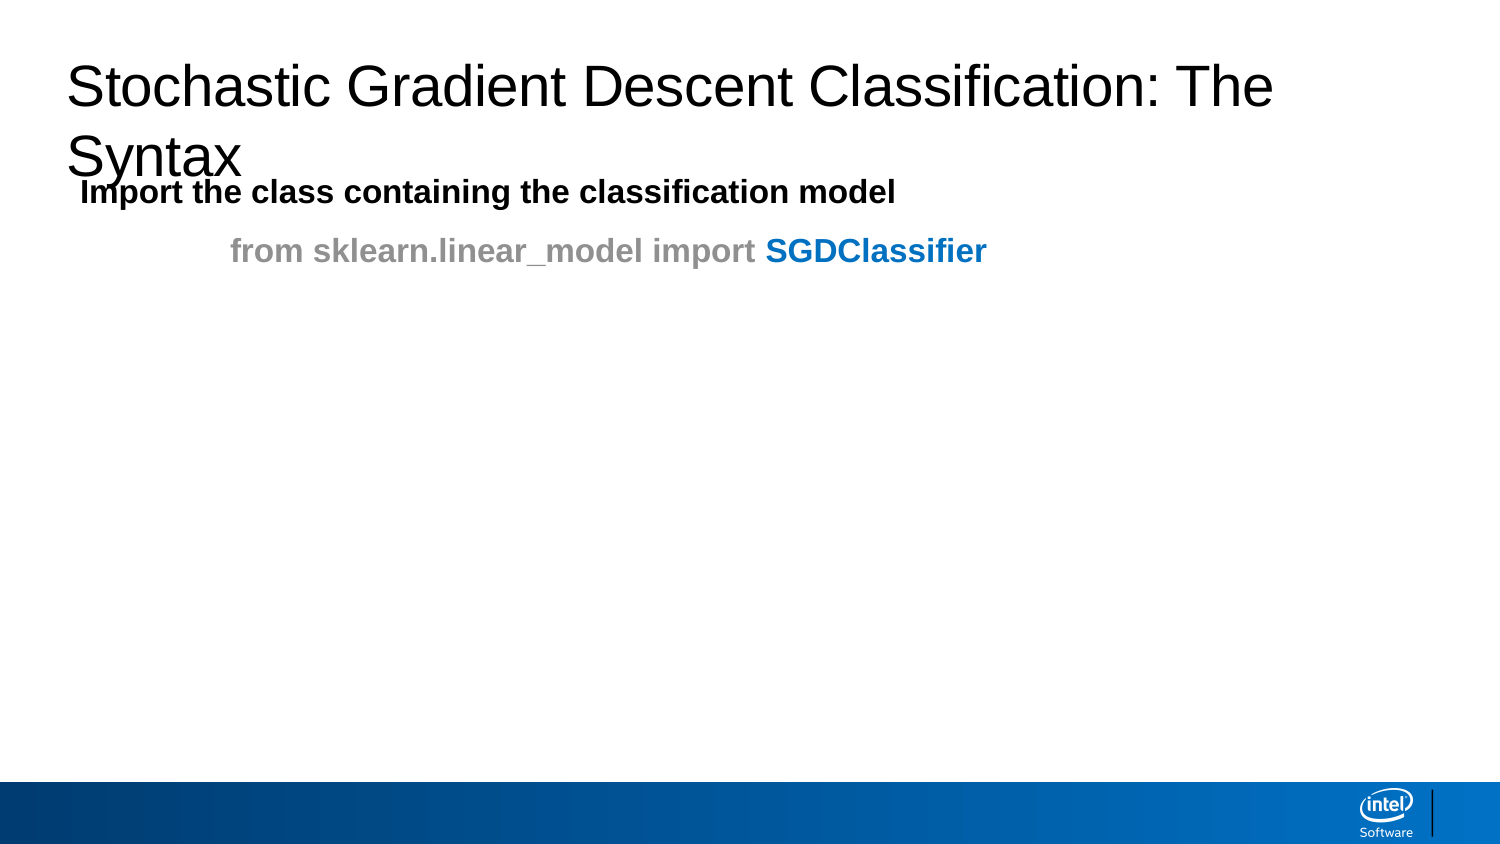

Stochastic Gradient Descent Classification: The Syntax
Import the class containing the classification model
	from sklearn.linear_model import SGDClassifier